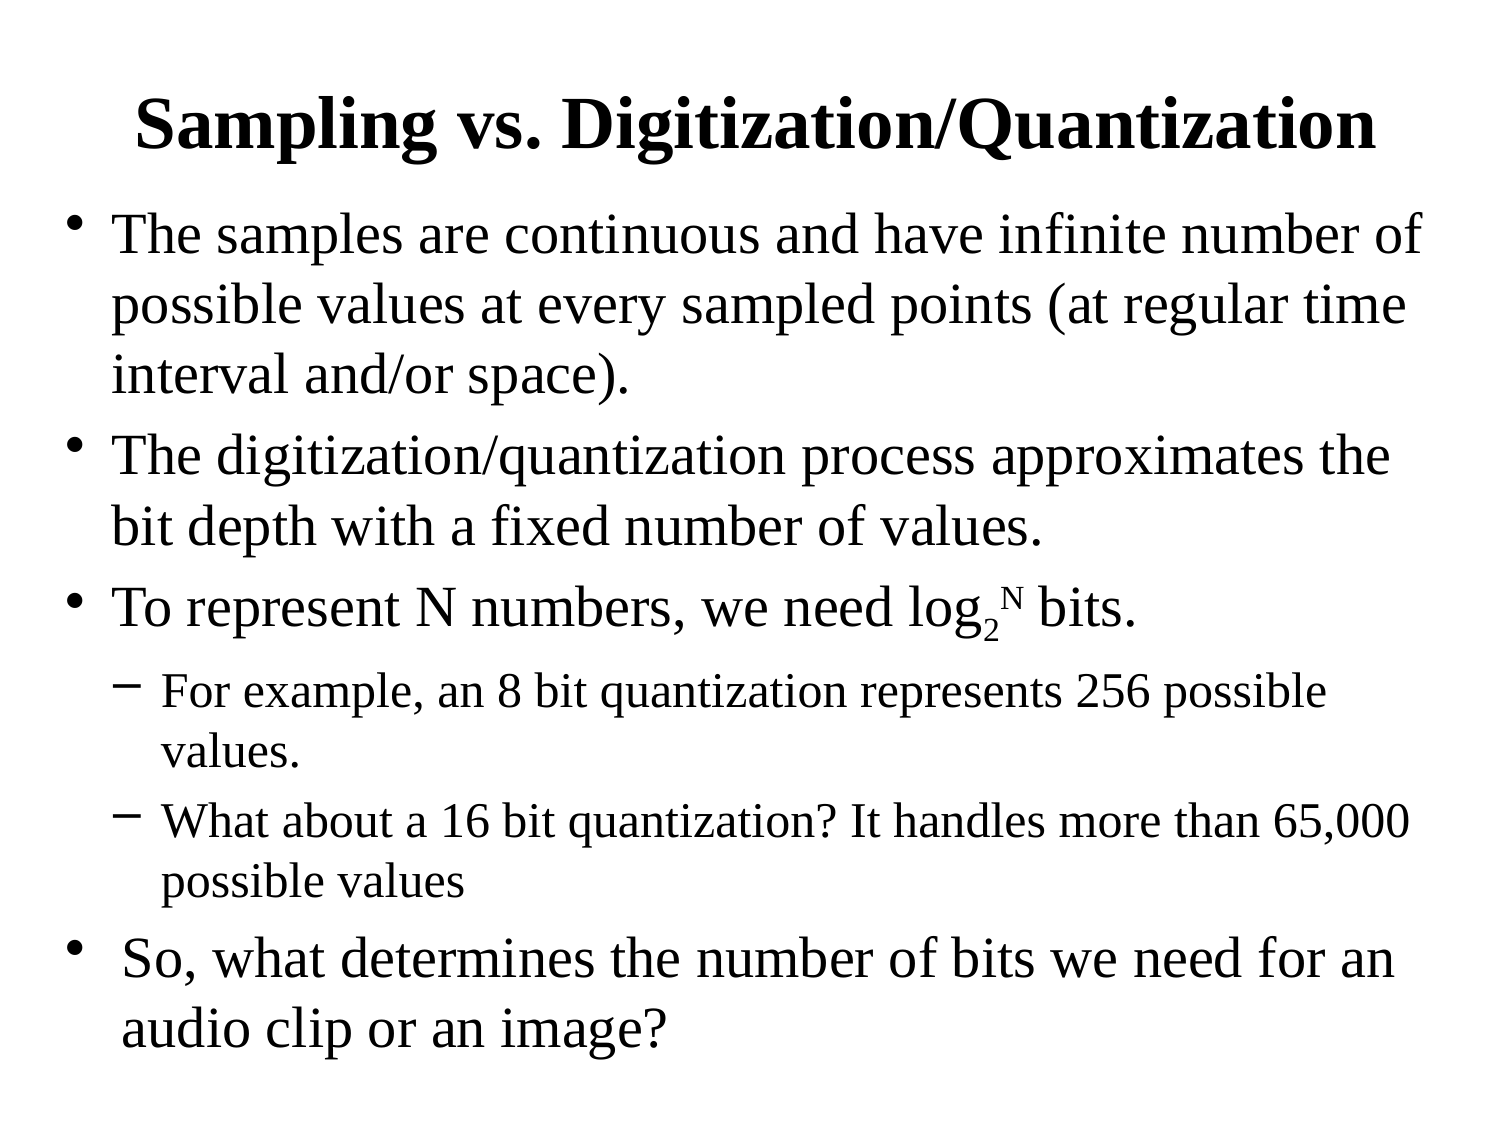

# Sampling vs. Digitization/Quantization
The samples are continuous and have infinite number of possible values at every sampled points (at regular time interval and/or space).
The digitization/quantization process approximates the bit depth with a fixed number of values.
To represent N numbers, we need log2N bits.
For example, an 8 bit quantization represents 256 possible values.
What about a 16 bit quantization? It handles more than 65,000 possible values
So, what determines the number of bits we need for an audio clip or an image?
25